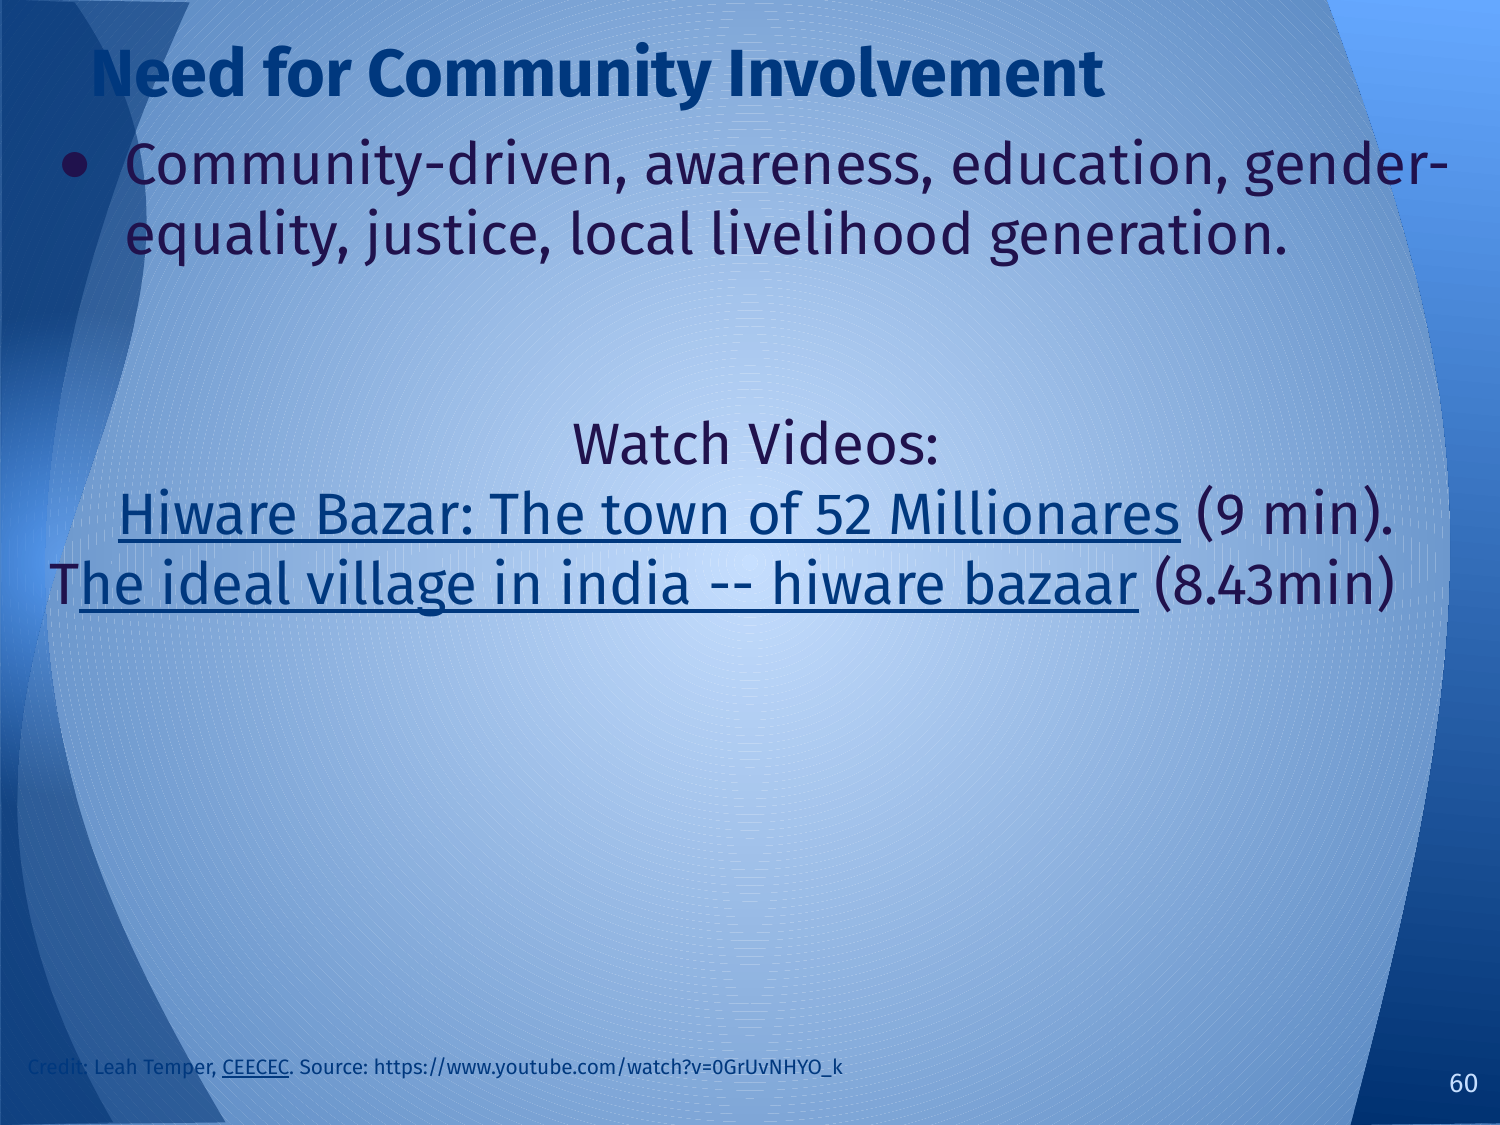

# Need for Community Involvement
Community-driven, awareness, education, gender-equality, justice, local livelihood generation.

Watch Videos: Hiware Bazar: The town of 52 Millionares (9 min).
The ideal village in india -- hiware bazaar (8.43min)

Credit: Leah Temper, CEECEC. Source: https://www.youtube.com/watch?v=0GrUvNHYO_k

60